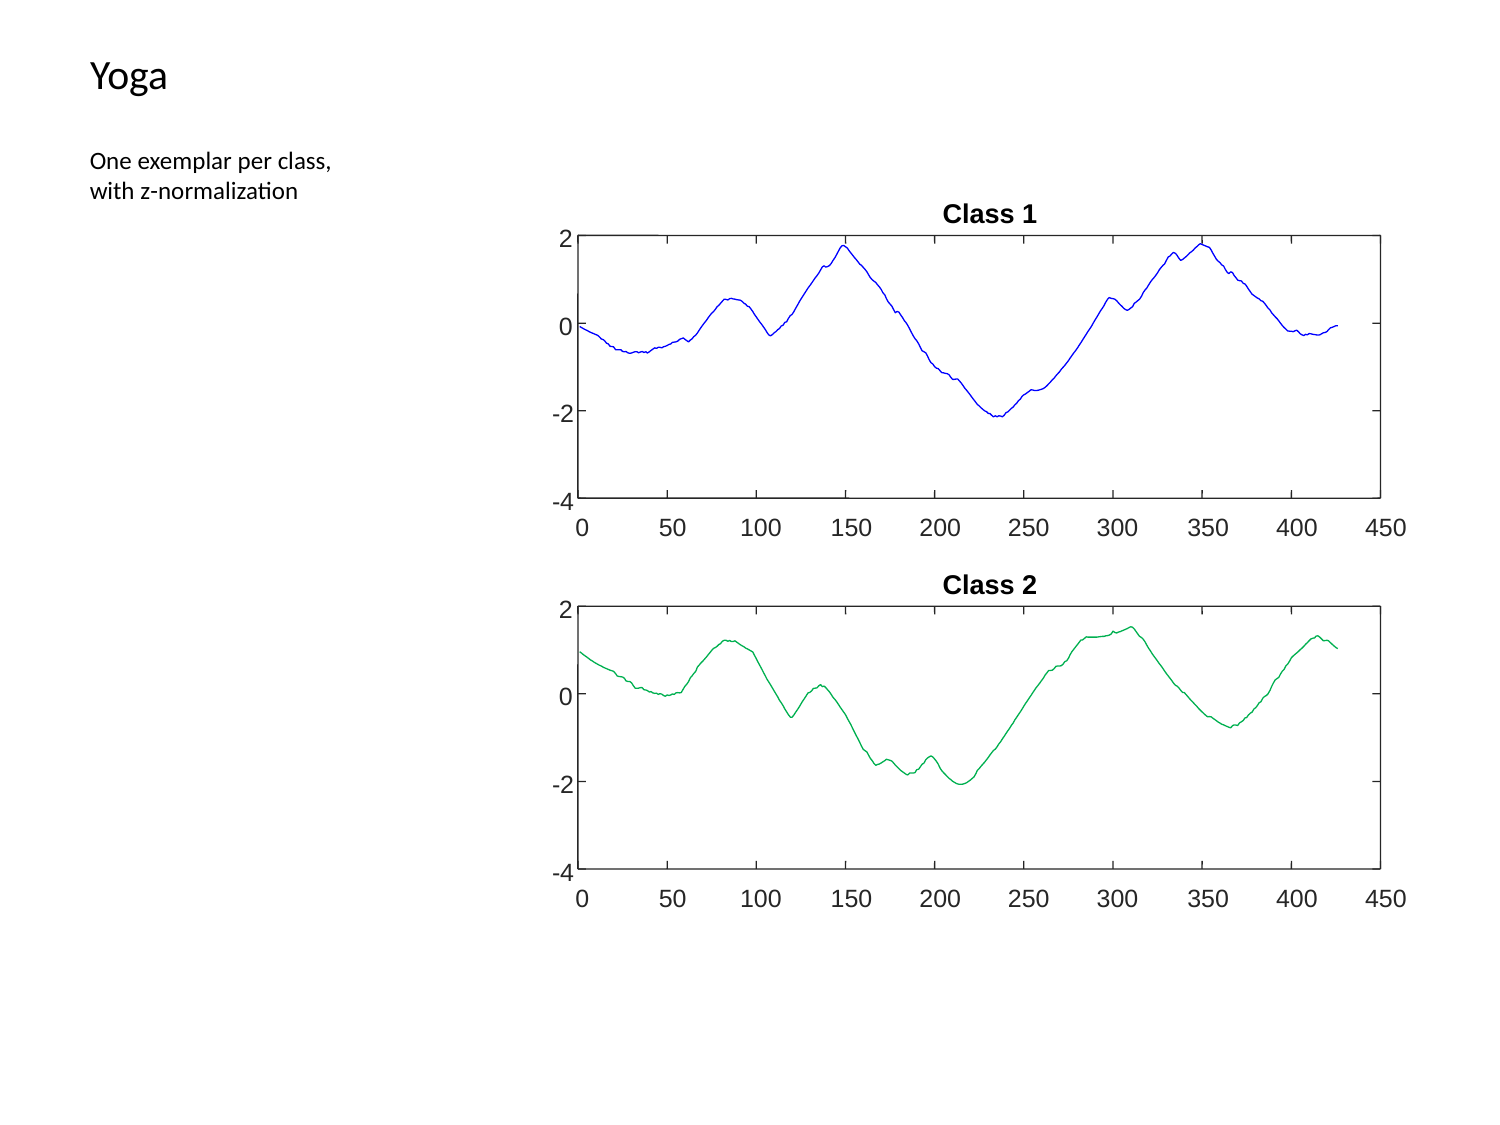

# Yoga
One exemplar per class, with z-normalization
Class 1
2

0

-2

-4

0
50
100
150
200
250
300
350
400
450
Class 2
2

0

-2

-4

0
50
100
150
200
250
300
350
400
450